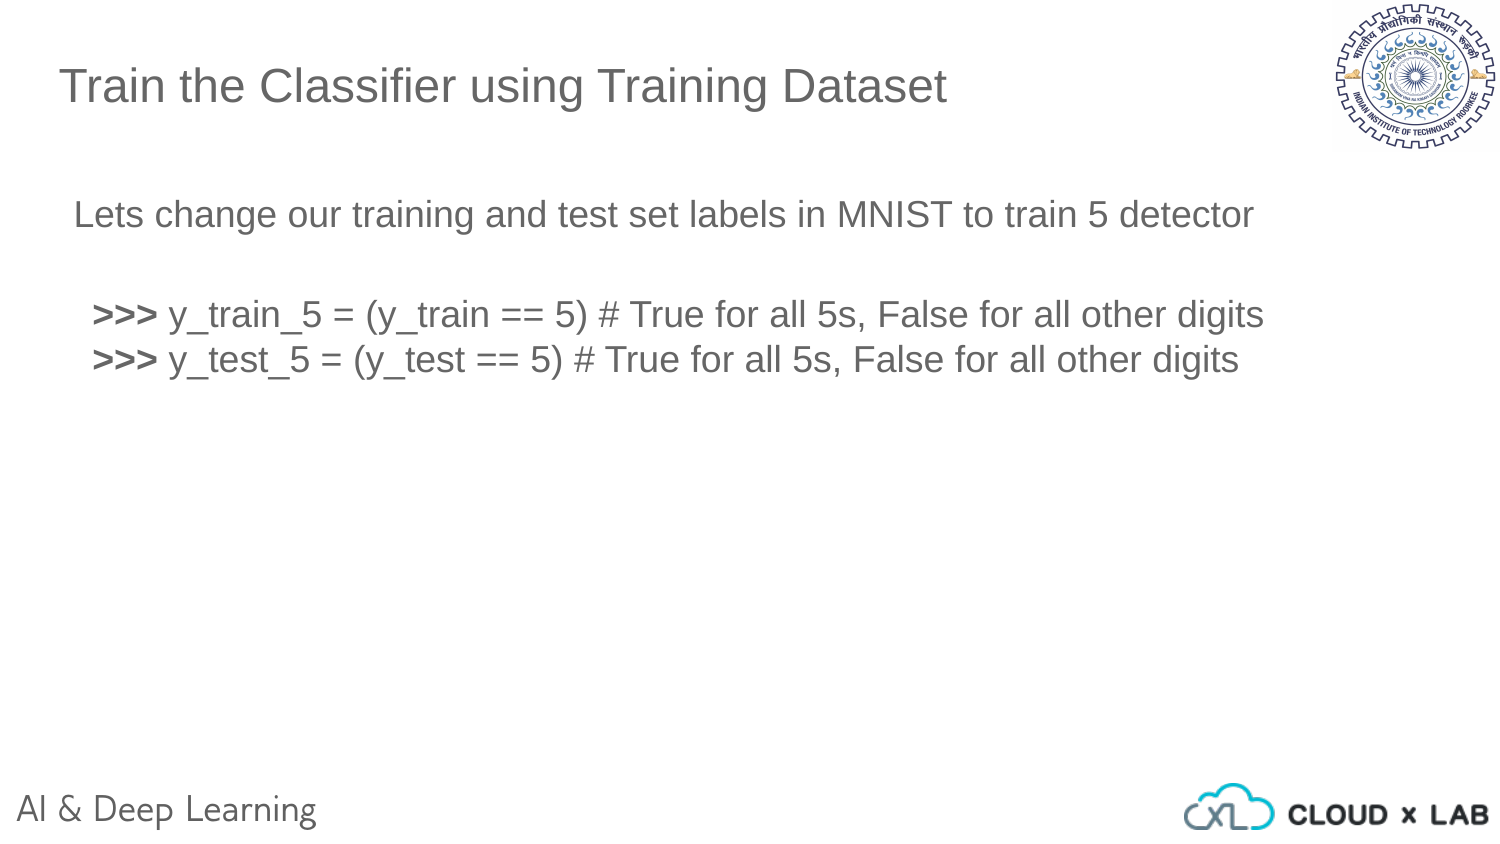

Train the Classifier using Training Dataset
Lets change our training and test set labels in MNIST to train 5 detector
>>> y_train_5 = (y_train == 5) # True for all 5s, False for all other digits
>>> y_test_5 = (y_test == 5) # True for all 5s, False for all other digits